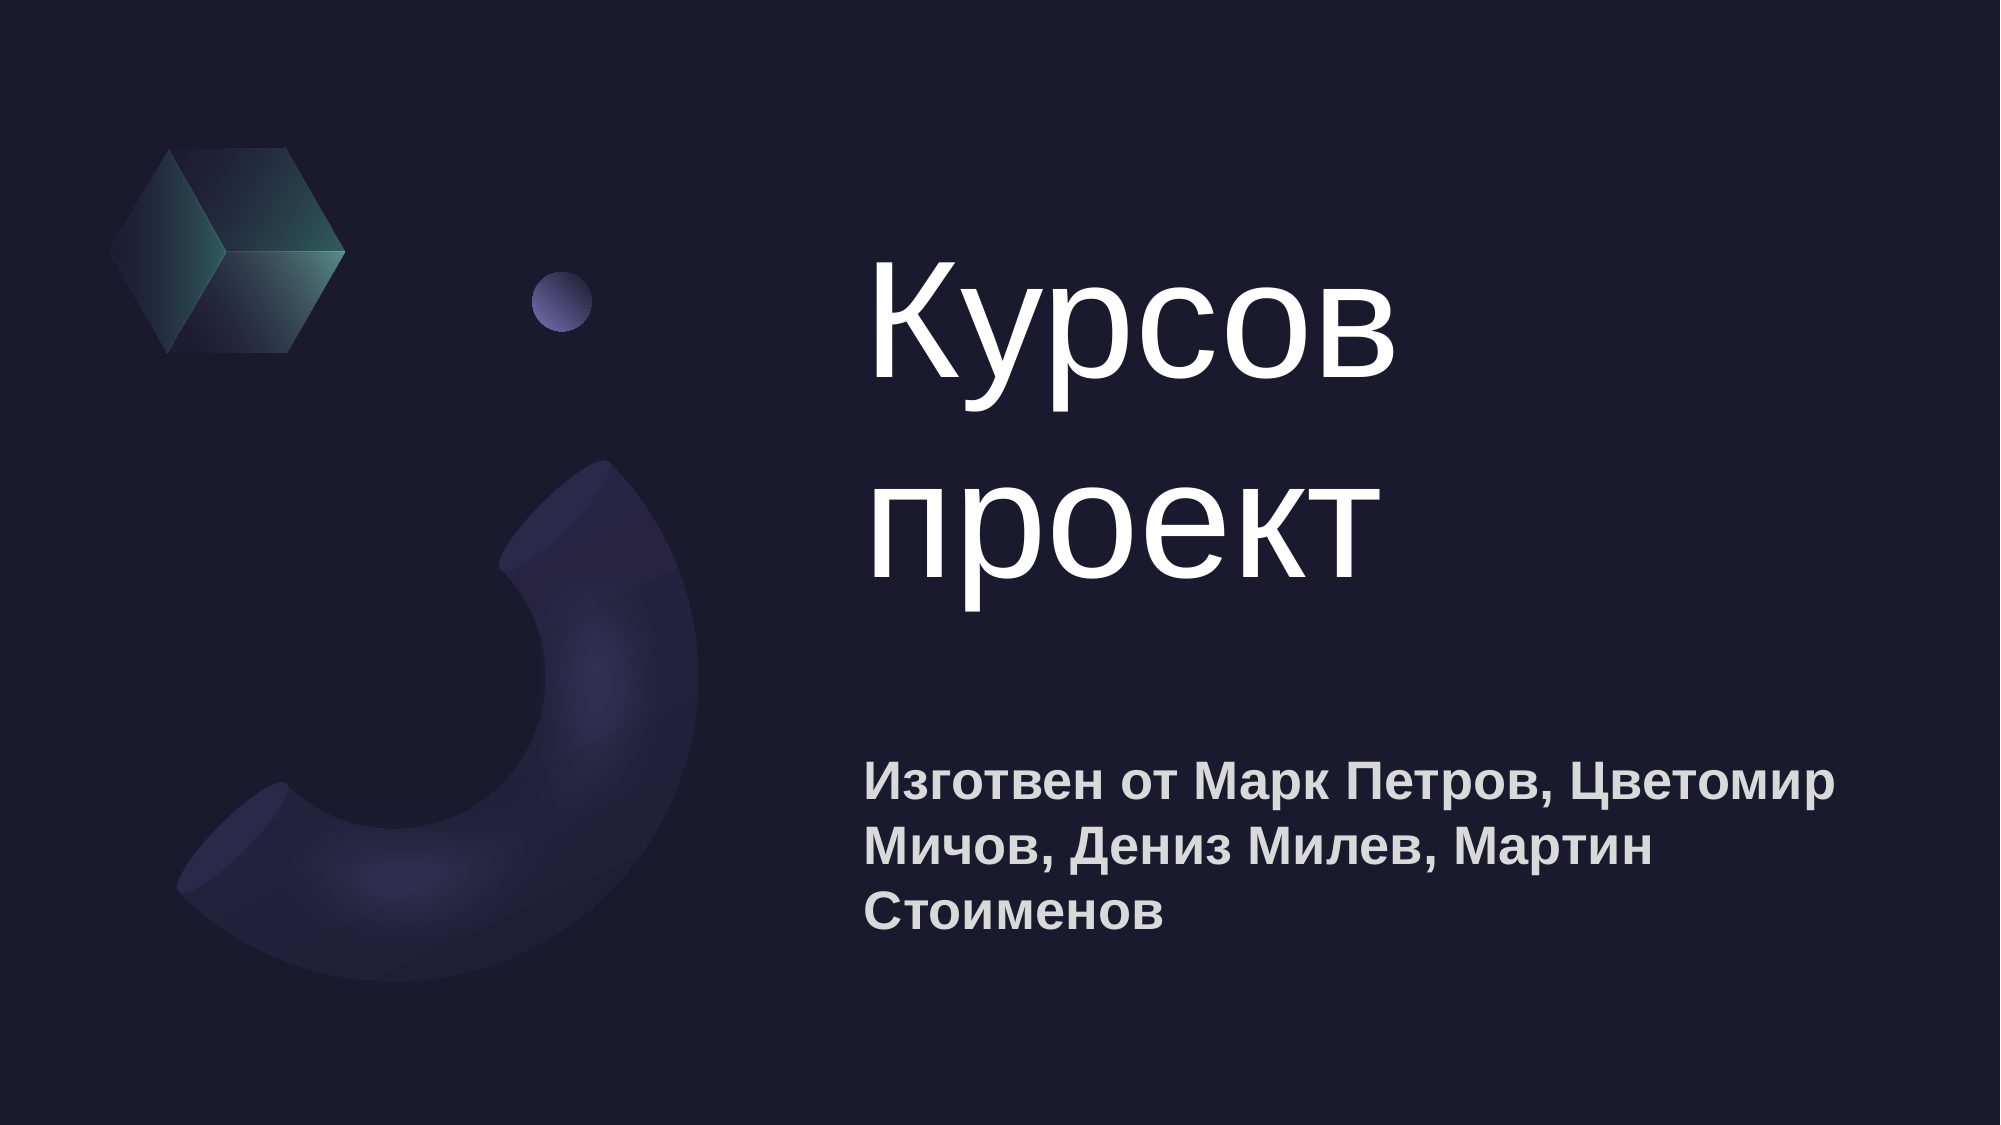

# Курсов проект

Изготвен от Марк Петров, Цветомир Мичов, Дениз Милев, Мартин Стоименов